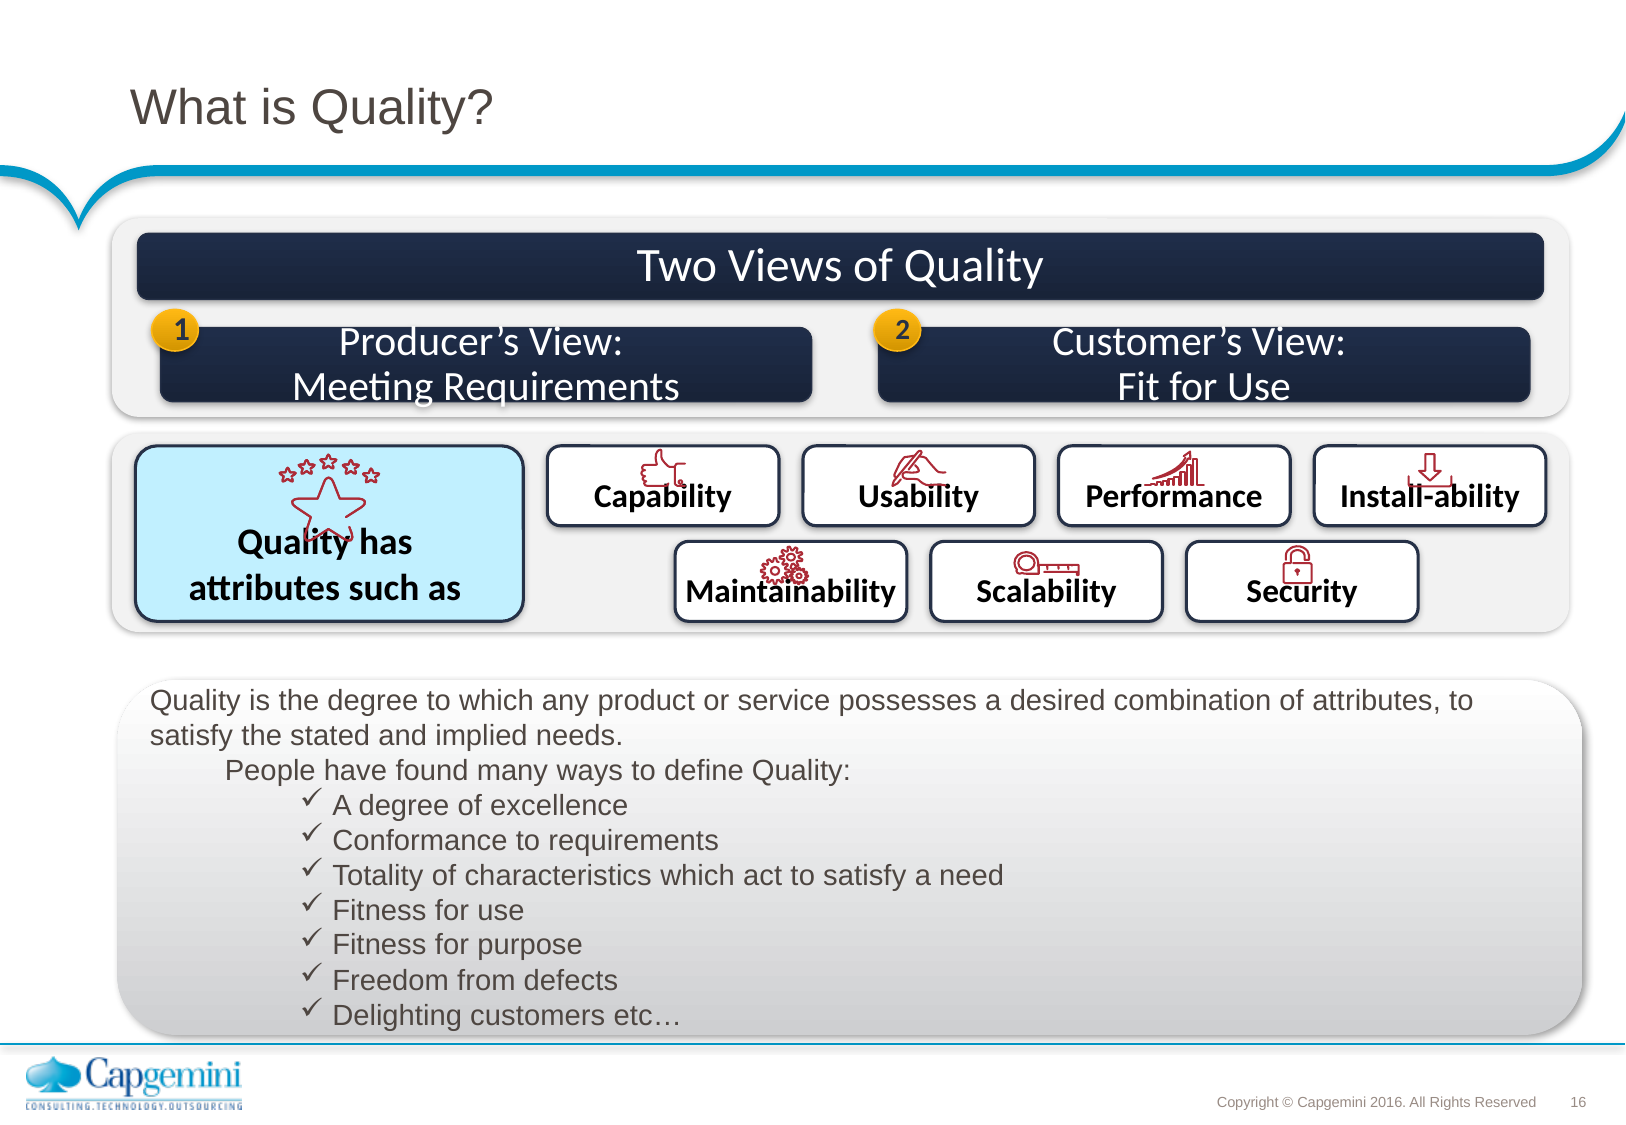

# What is Quality?

Two Views of Quality
2
Customer’s View:
Fit for Use
1
Producer’s View:
Meeting Requirements

Quality has
attributes such as

Capability

Usability

Performance

Install-ability

Maintainability

Scalability

Security

Quality is the degree to which any product or service possesses a desired combination of attributes, to satisfy the stated and implied needs.
People have found many ways to define Quality:
 A degree of excellence
 Conformance to requirements
 Totality of characteristics which act to satisfy a need
 Fitness for use
 Fitness for purpose
 Freedom from defects
 Delighting customers etc…